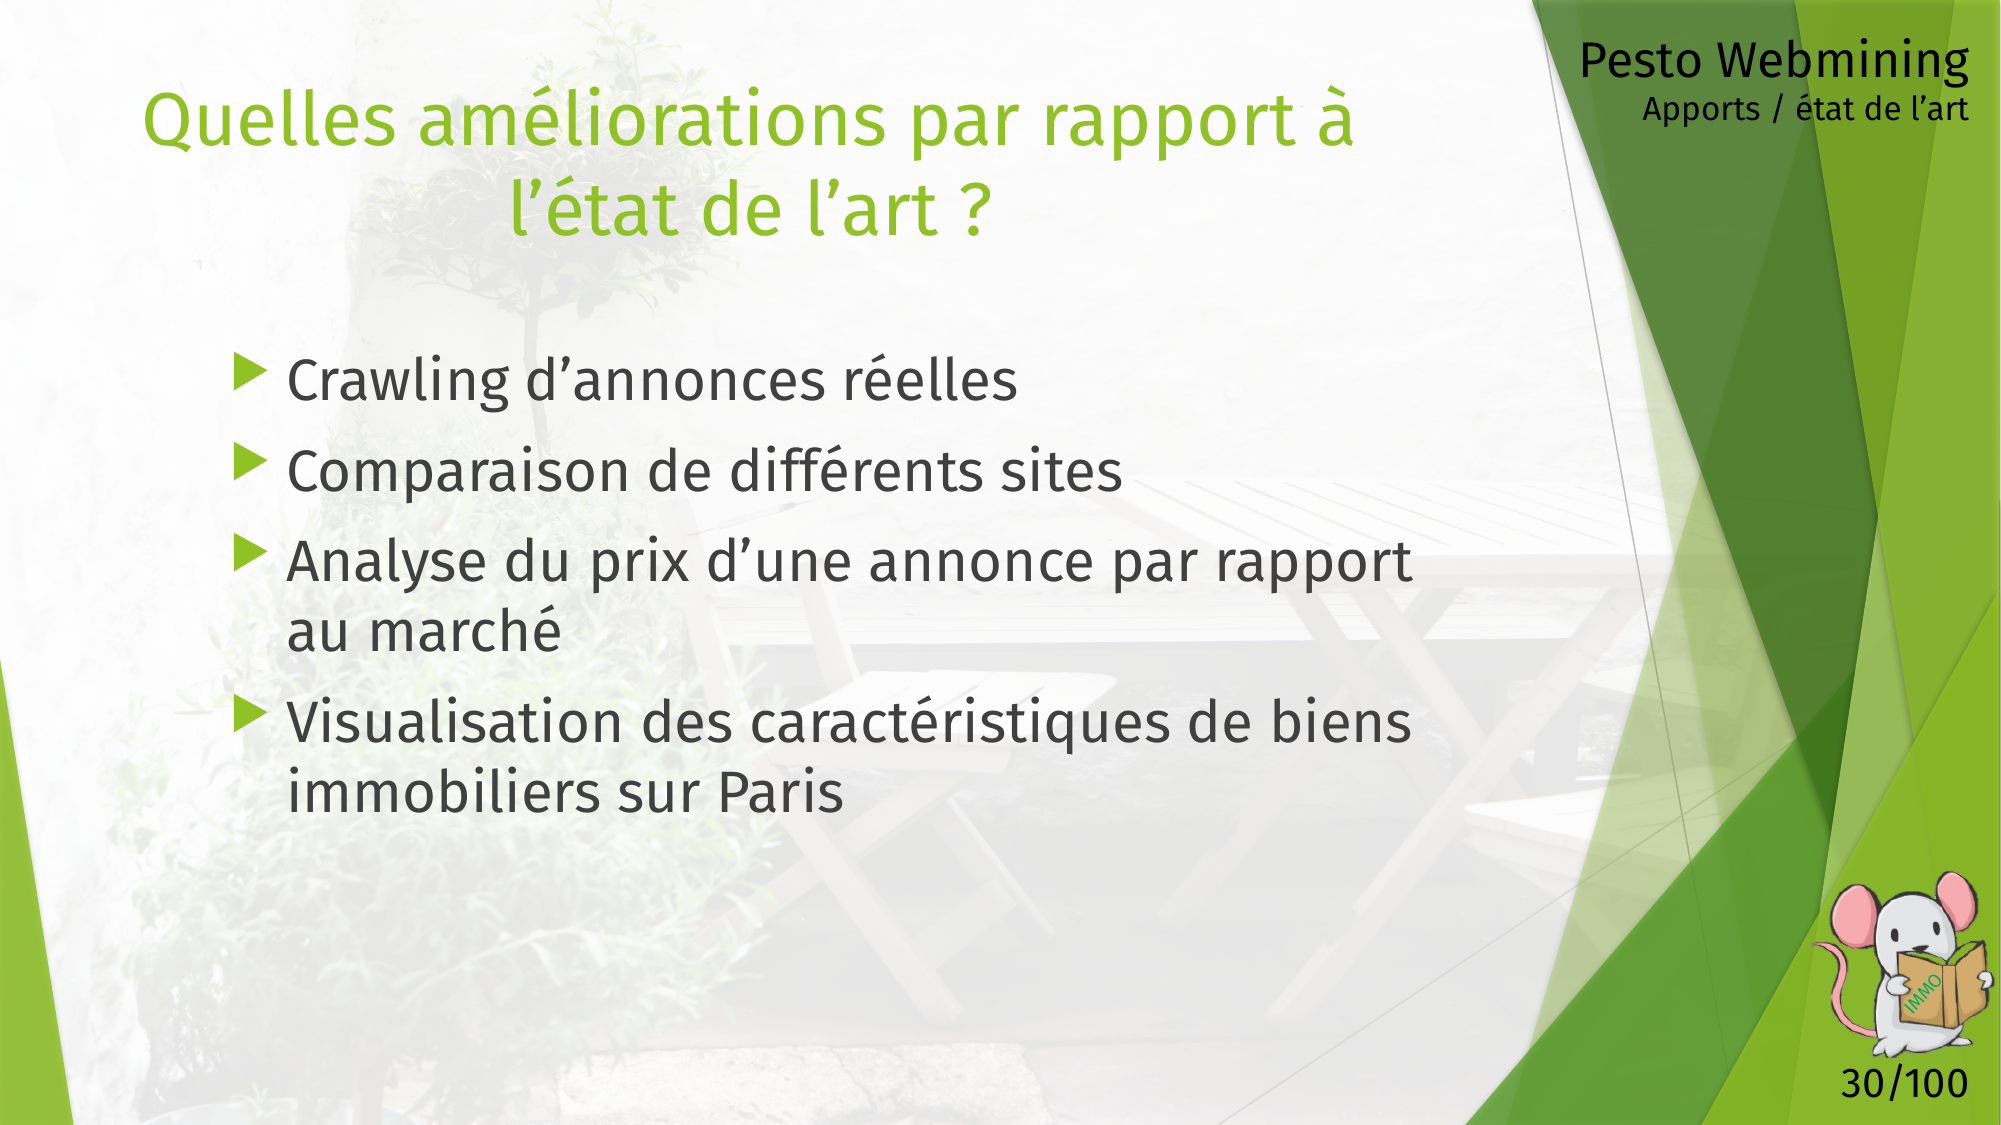

Pesto Webmining
Apports / état de l’art
# Quelles améliorations par rapport à l’état de l’art ?

Crawling d’annonces réelles
Comparaison de différents sites
Analyse du prix d’une annonce par rapport au marché
Visualisation des caractéristiques de biens immobiliers sur Paris
30/100